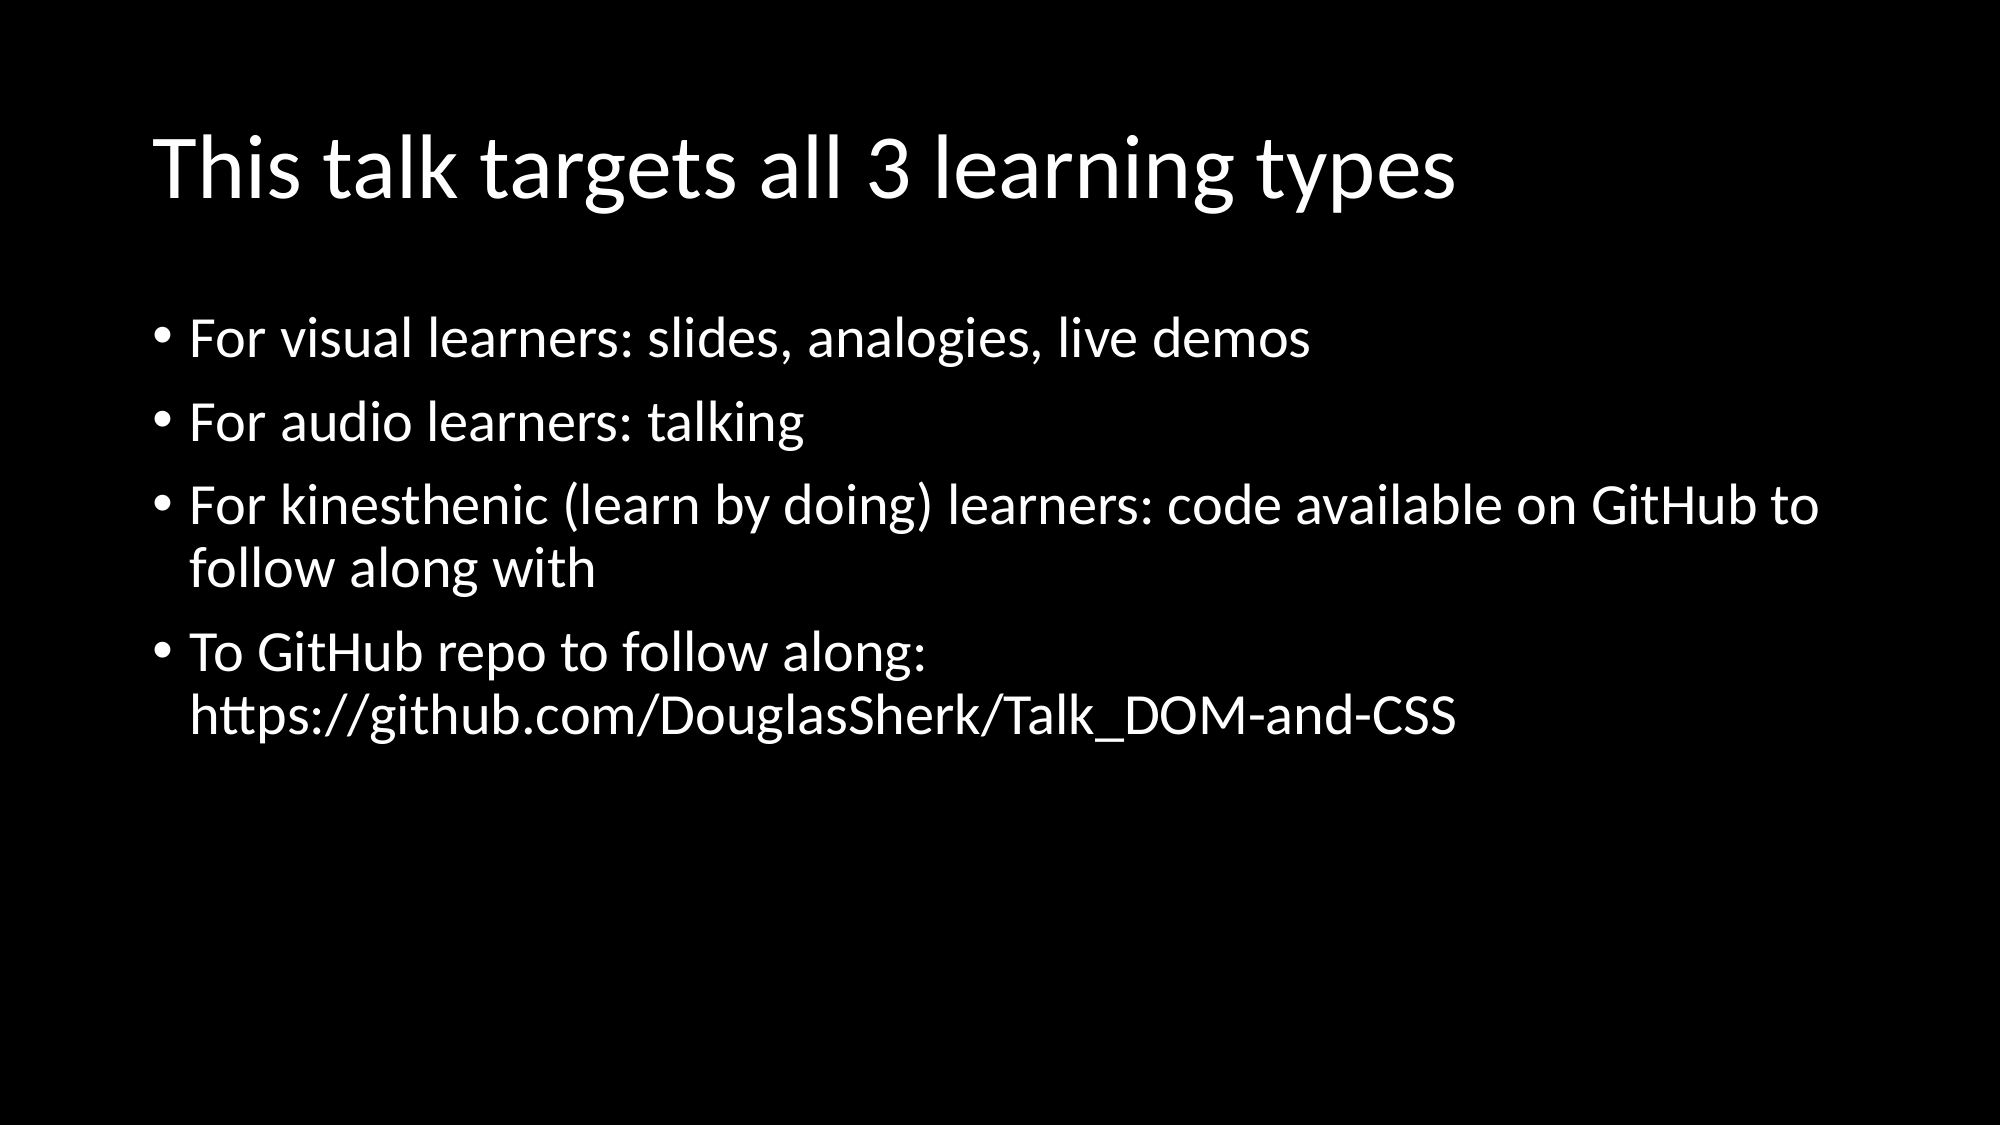

# This talk targets all 3 learning types
For visual learners: slides, analogies, live demos
For audio learners: talking
For kinesthenic (learn by doing) learners: code available on GitHub to follow along with
To GitHub repo to follow along: https://github.com/DouglasSherk/Talk_DOM-and-CSS